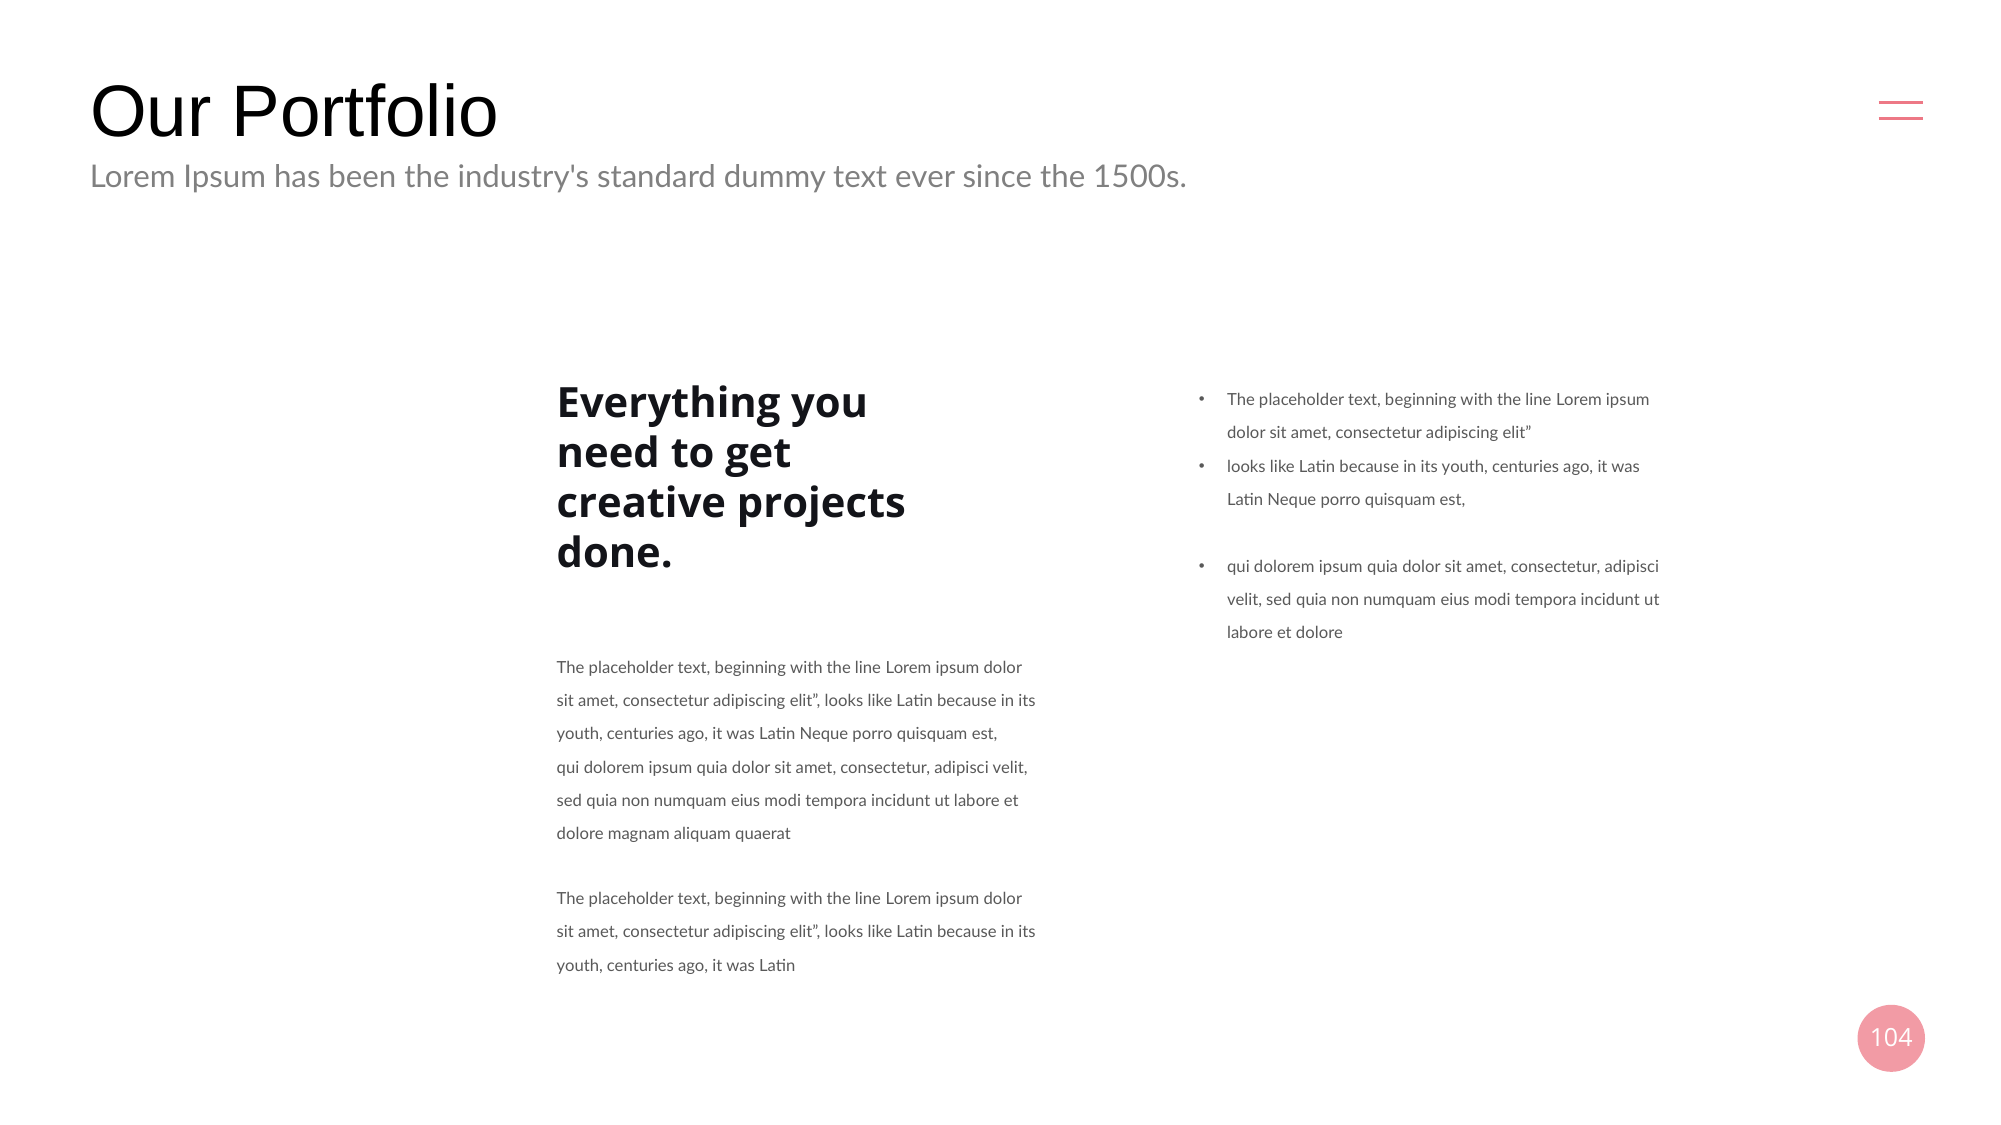

# Our Portfolio
Lorem Ipsum has been the industry's standard dummy text ever since the 1500s.

Everything you need to get creative projects done.
The placeholder text, beginning with the line Lorem ipsum dolor sit amet, consectetur adipiscing elit”
looks like Latin because in its youth, centuries ago, it was Latin Neque porro quisquam est,

qui dolorem ipsum quia dolor sit amet, consectetur, adipisci velit, sed quia non numquam eius modi tempora incidunt ut labore et dolore
The placeholder text, beginning with the line Lorem ipsum dolor sit amet, consectetur adipiscing elit”, looks like Latin because in its youth, centuries ago, it was Latin Neque porro quisquam est, qui dolorem ipsum quia dolor sit amet, consectetur, adipisci velit, sed quia non numquam eius modi tempora incidunt ut labore et dolore magnam aliquam quaerat

The placeholder text, beginning with the line Lorem ipsum dolor sit amet, consectetur adipiscing elit”, looks like Latin because in its youth, centuries ago, it was Latin
104